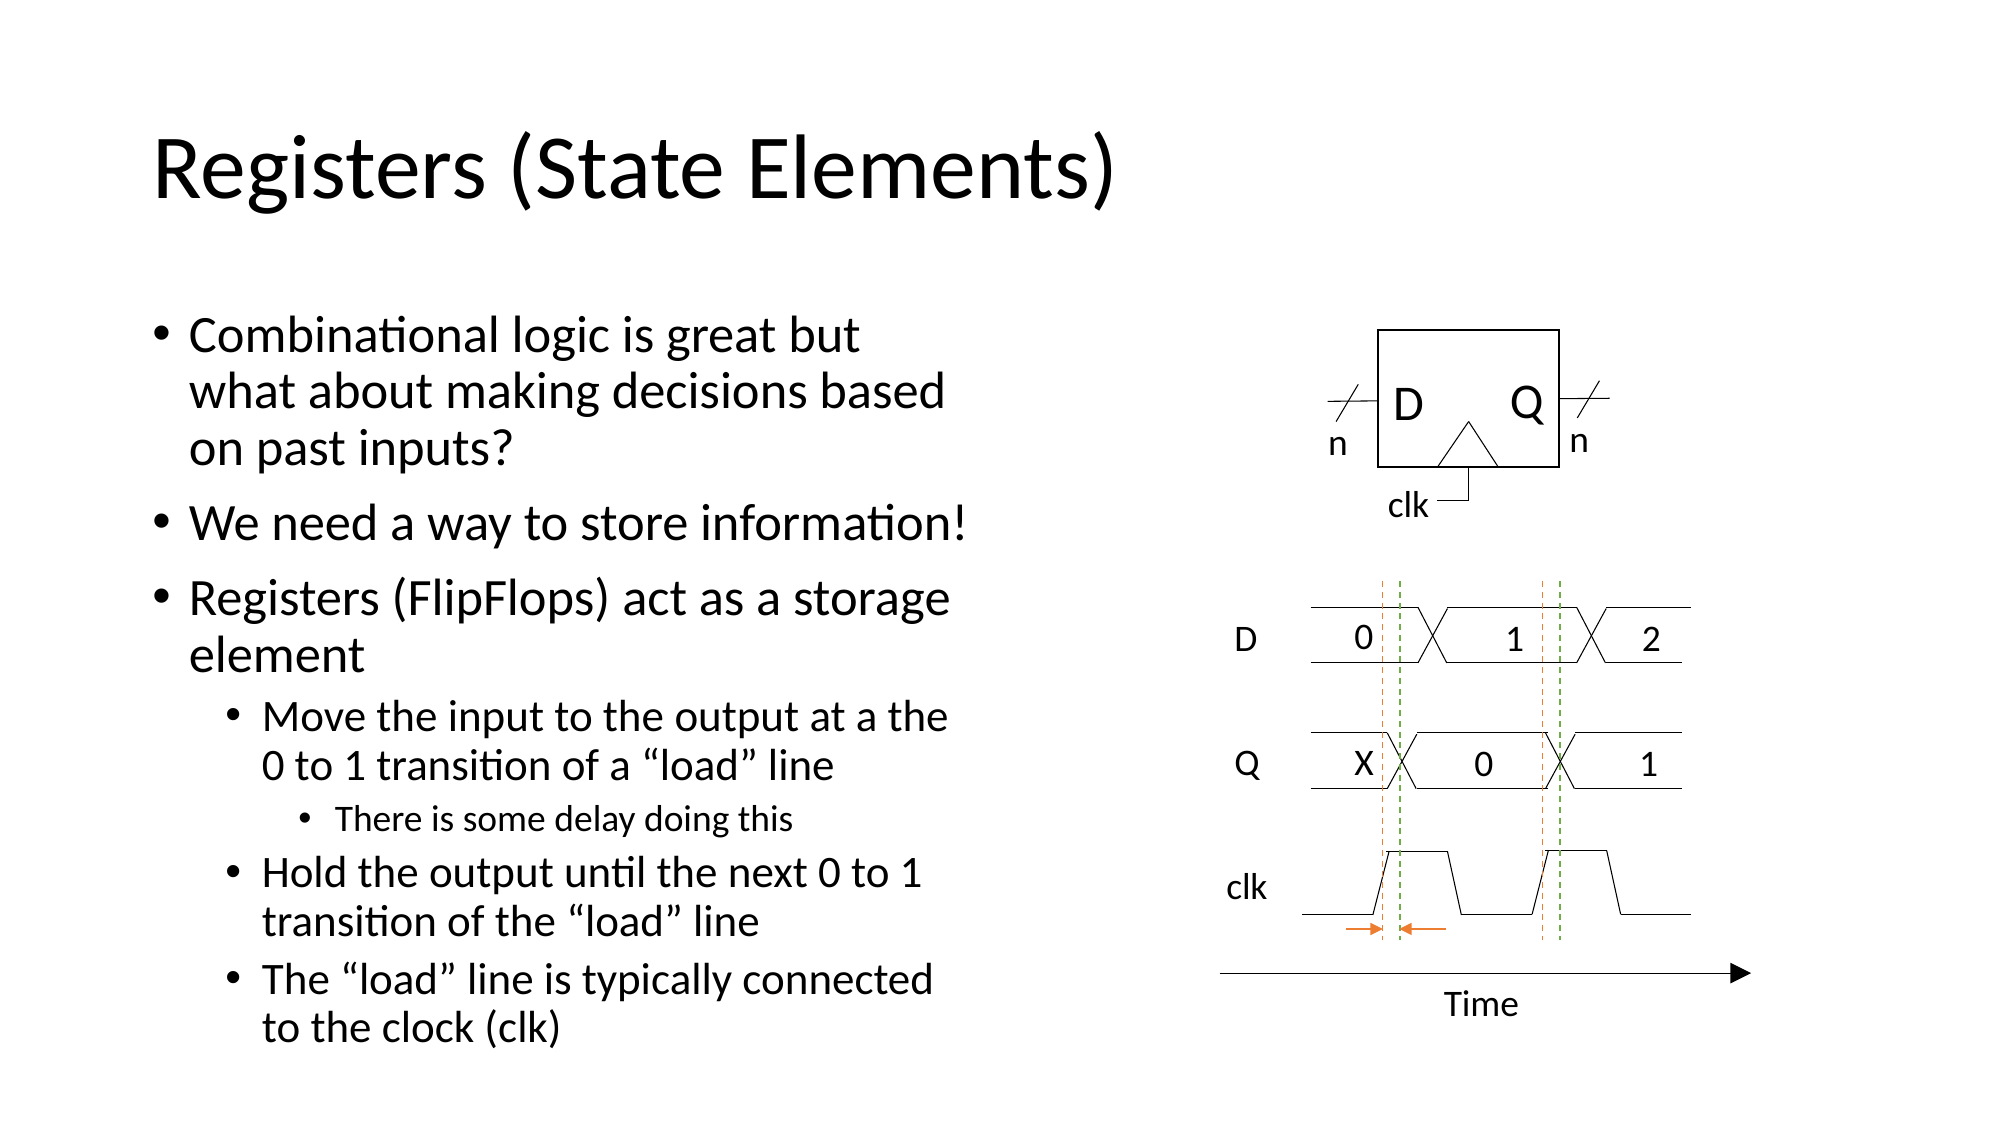

# Registers (State Elements)
Combinational logic is great but what about making decisions based on past inputs?
We need a way to store information!
Registers (FlipFlops) act as a storage element
Move the input to the output at a the 0 to 1 transition of a “load” line
There is some delay doing this
Hold the output until the next 0 to 1 transition of the “load” line
The “load” line is typically connected to the clock (clk)

Q
D
n
n
clk
0
2
1
D
X
Q
0
1
clk
Time